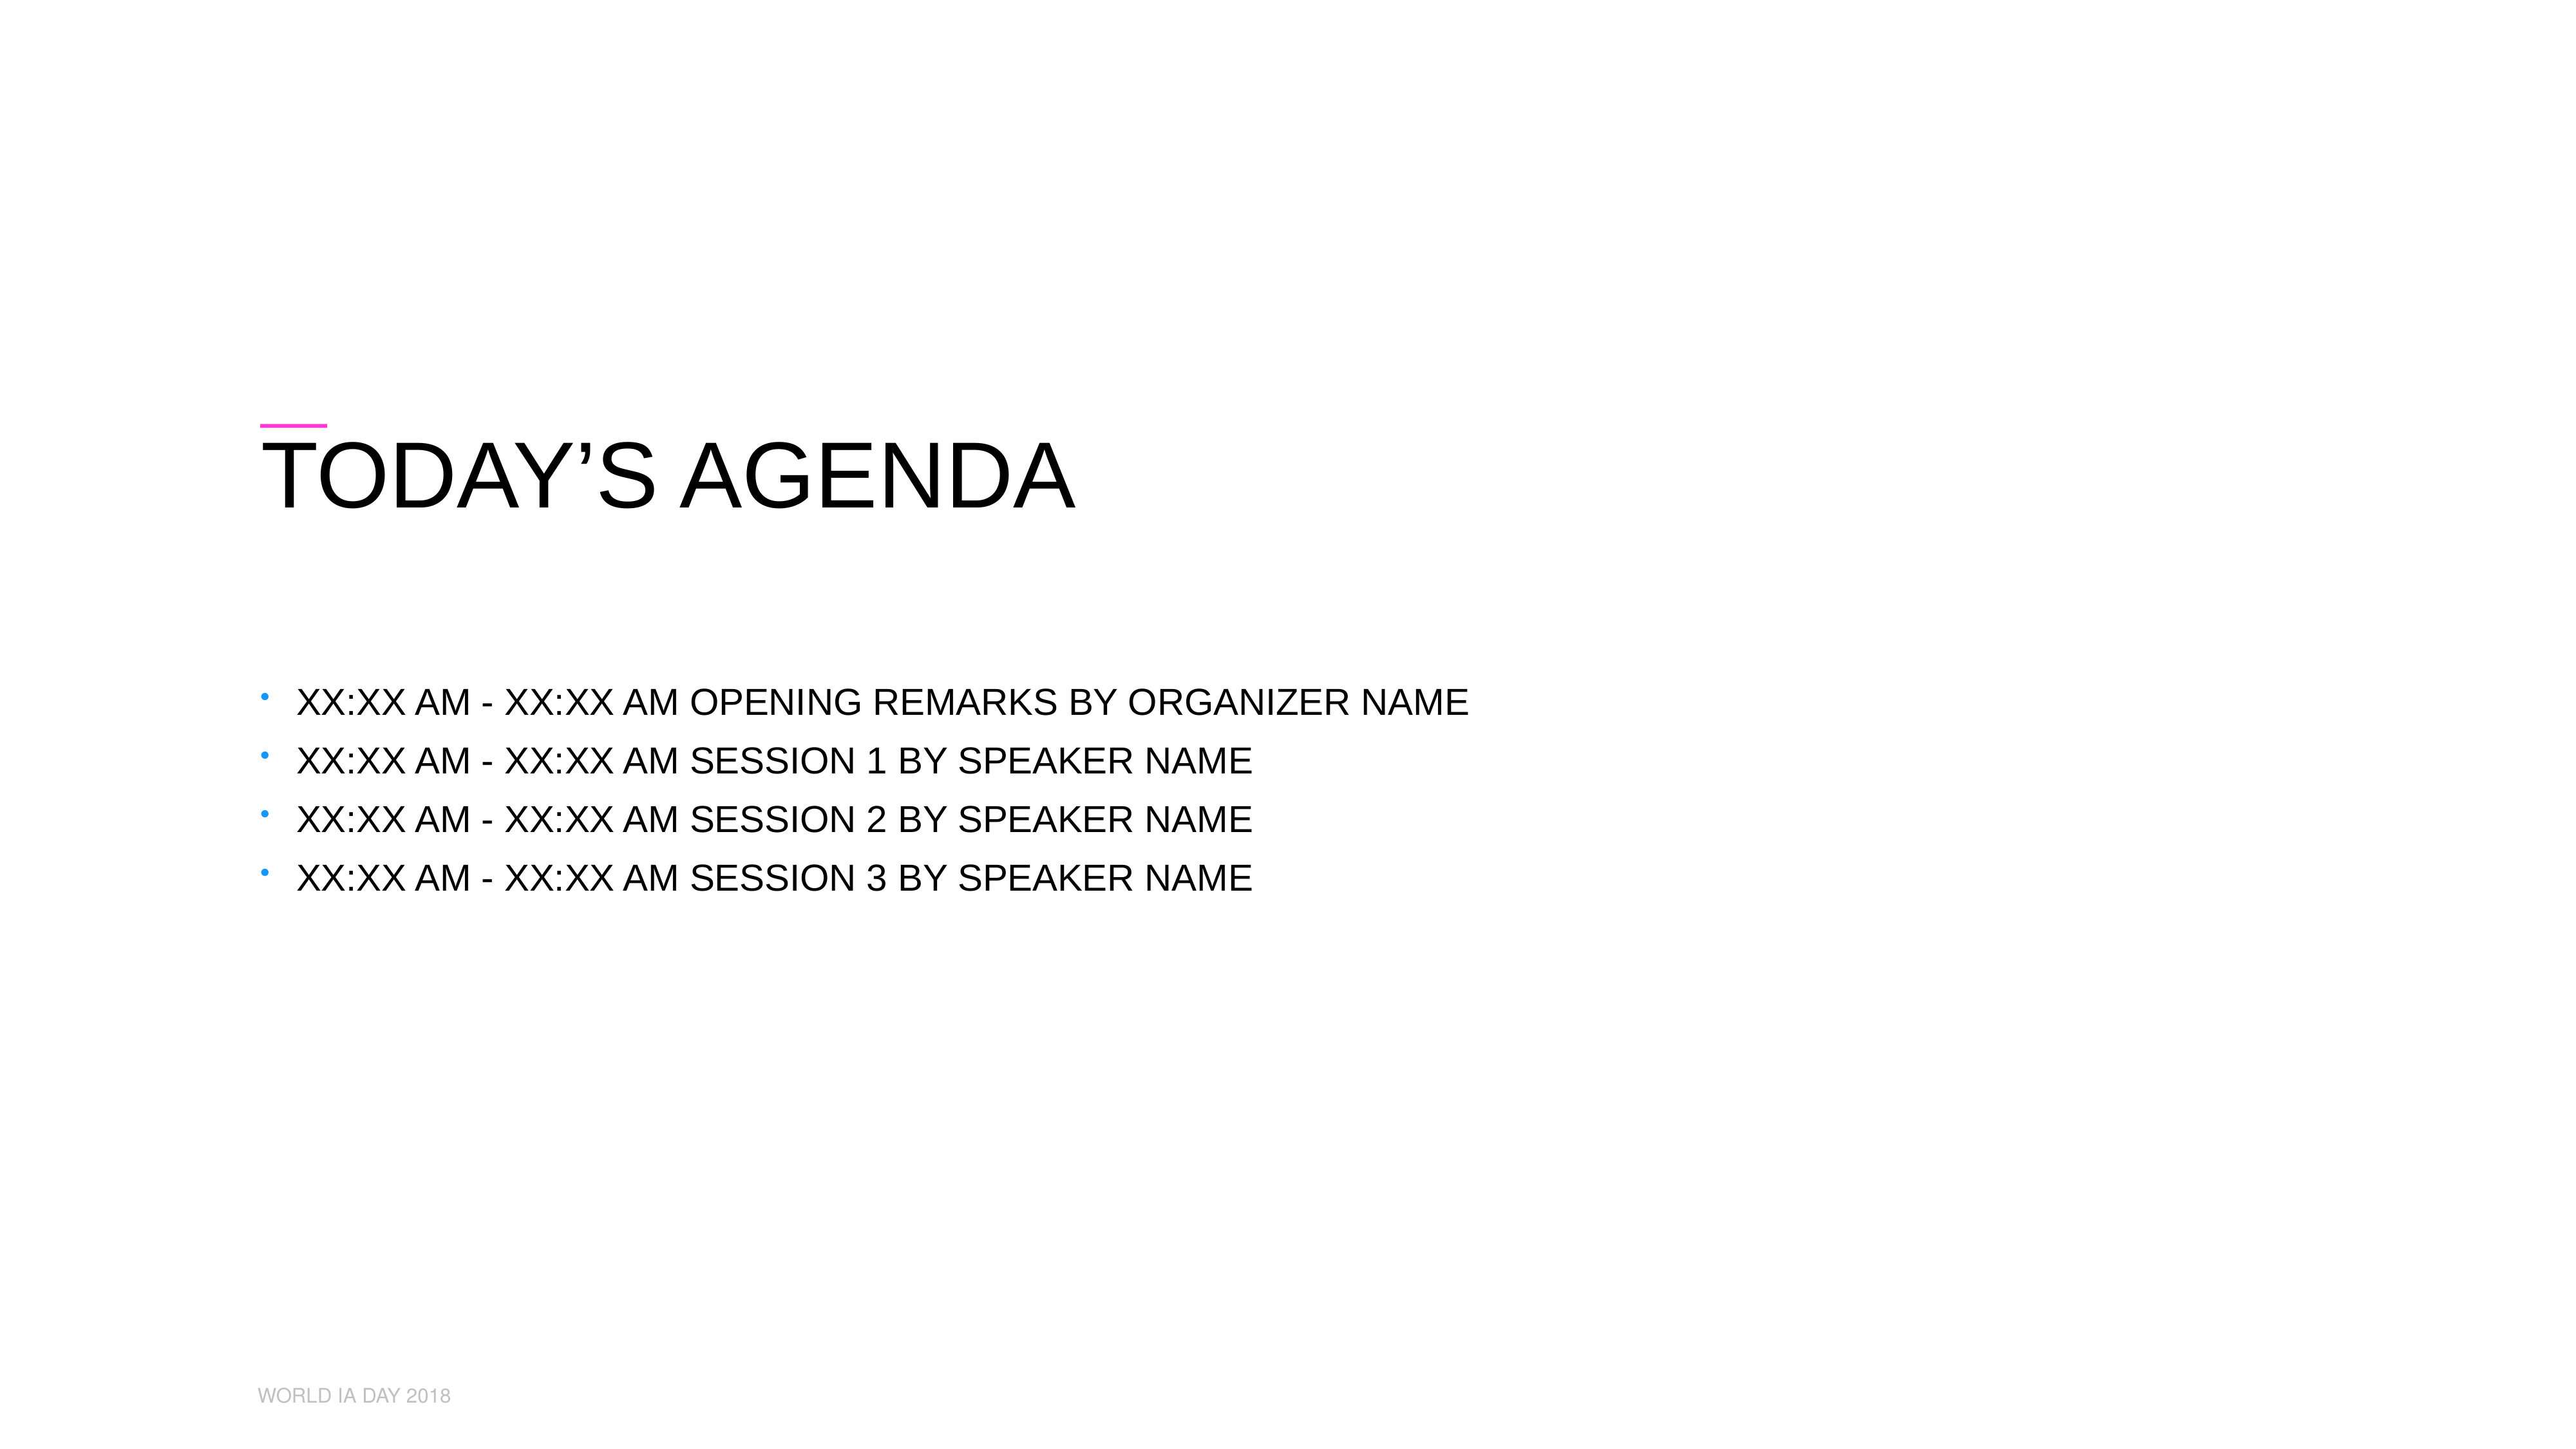

TODAY’S AGENDA
XX:XX AM - XX:XX AM Opening Remarks by Organizer Name
XX:XX AM - XX:XX AM Session 1 by Speaker Name
XX:XX AM - XX:XX AM Session 2 by Speaker Name
XX:XX AM - XX:XX AM Session 3 by Speaker Name